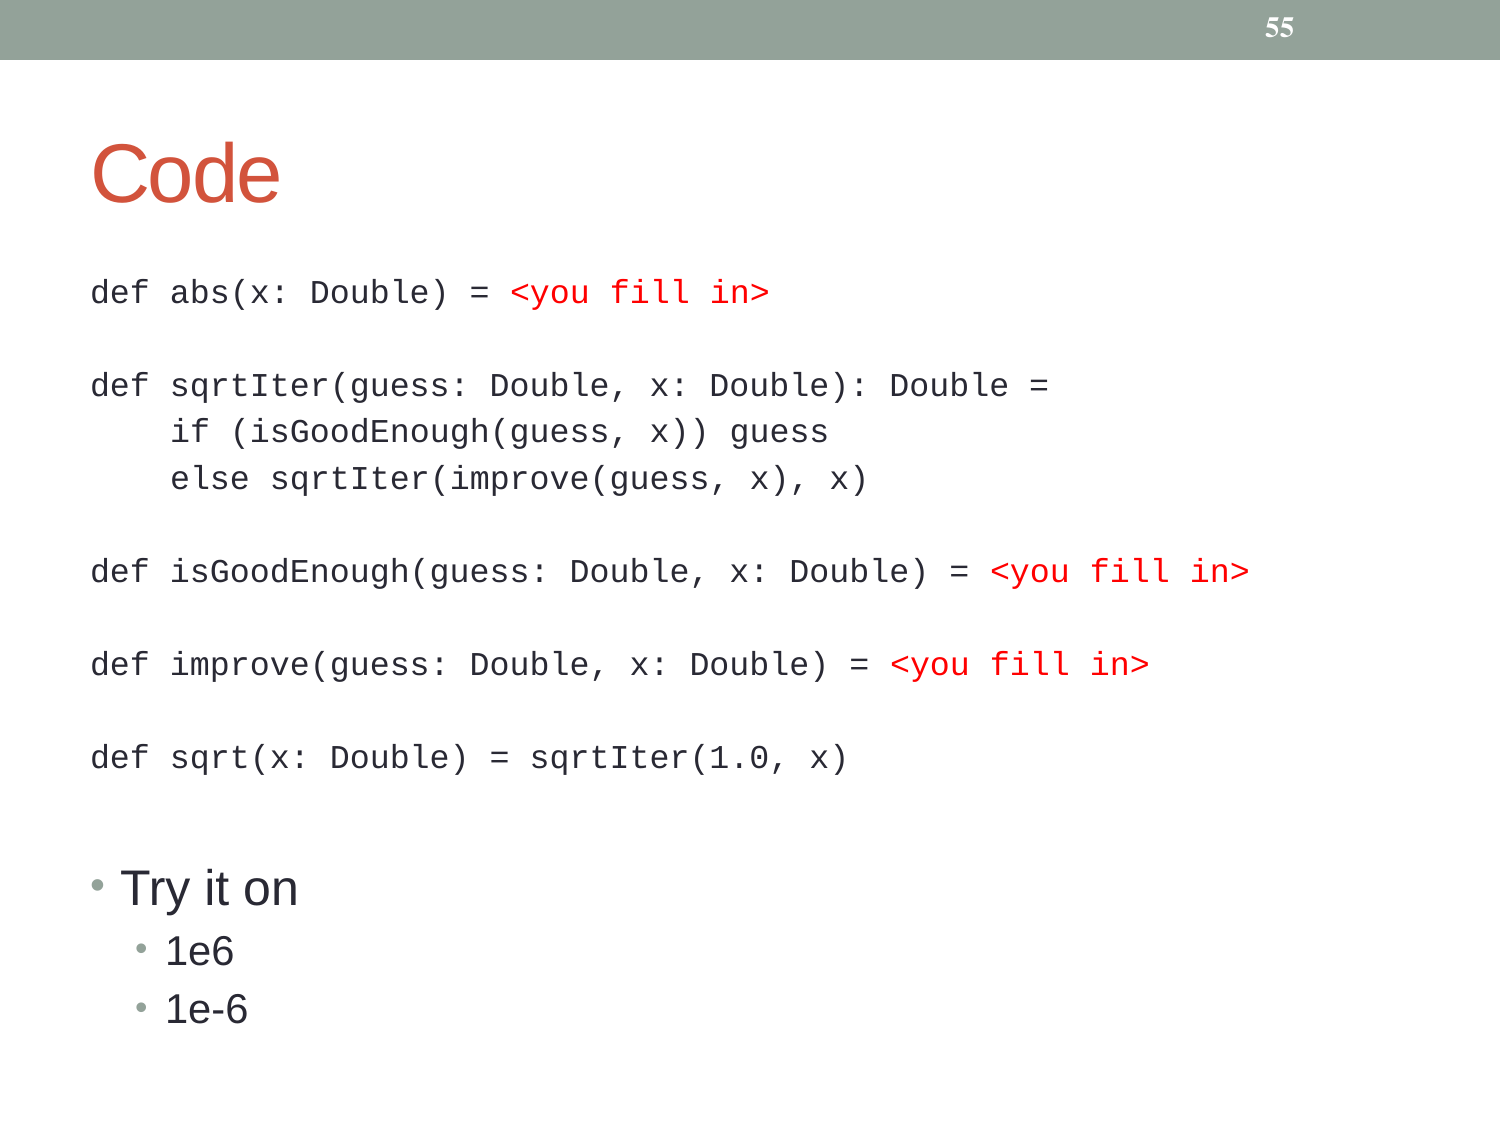

55
# Code
def abs(x: Double) = <you fill in>

def sqrtIter(guess: Double, x: Double): Double =
    if (isGoodEnough(guess, x)) guess
    else sqrtIter(improve(guess, x), x)

def isGoodEnough(guess: Double, x: Double) = <you fill in>

def improve(guess: Double, x: Double) = <you fill in>

def sqrt(x: Double) = sqrtIter(1.0, x)

Try it on
1e6
1e-6